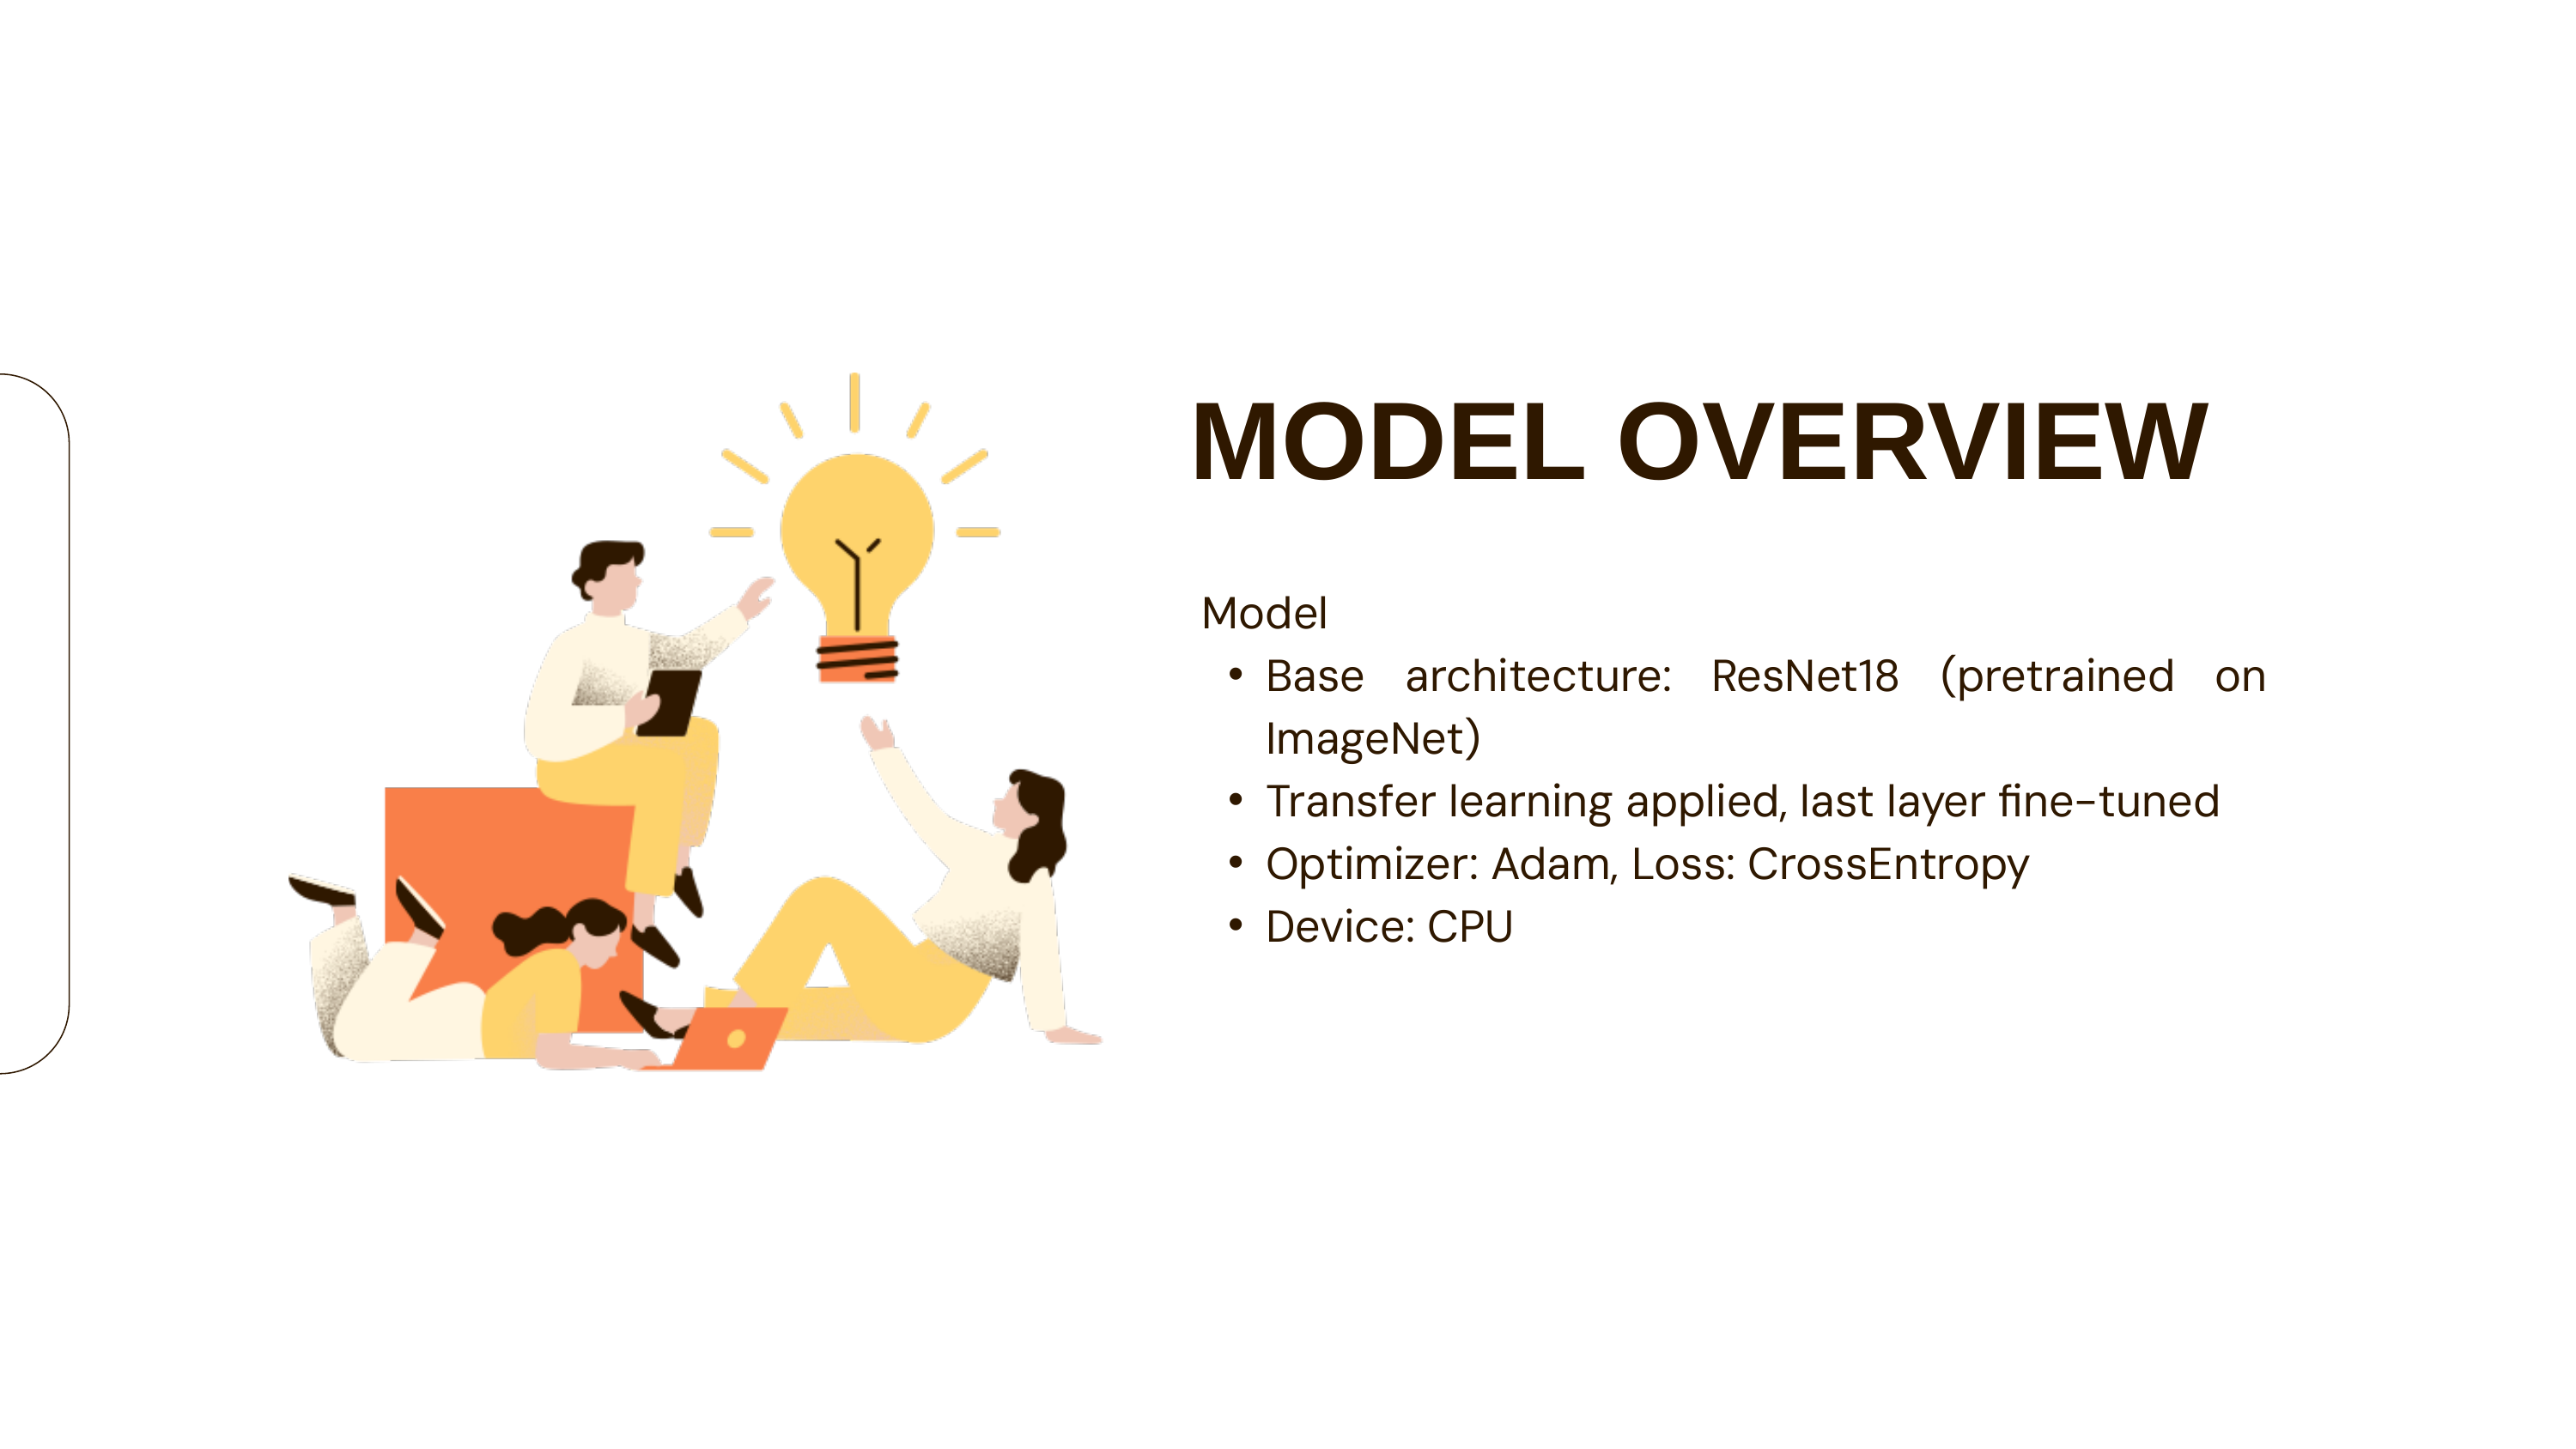

MODEL OVERVIEW
 Model
Base architecture: ResNet18 (pretrained on ImageNet)
Transfer learning applied, last layer fine-tuned
Optimizer: Adam, Loss: CrossEntropy
Device: CPU